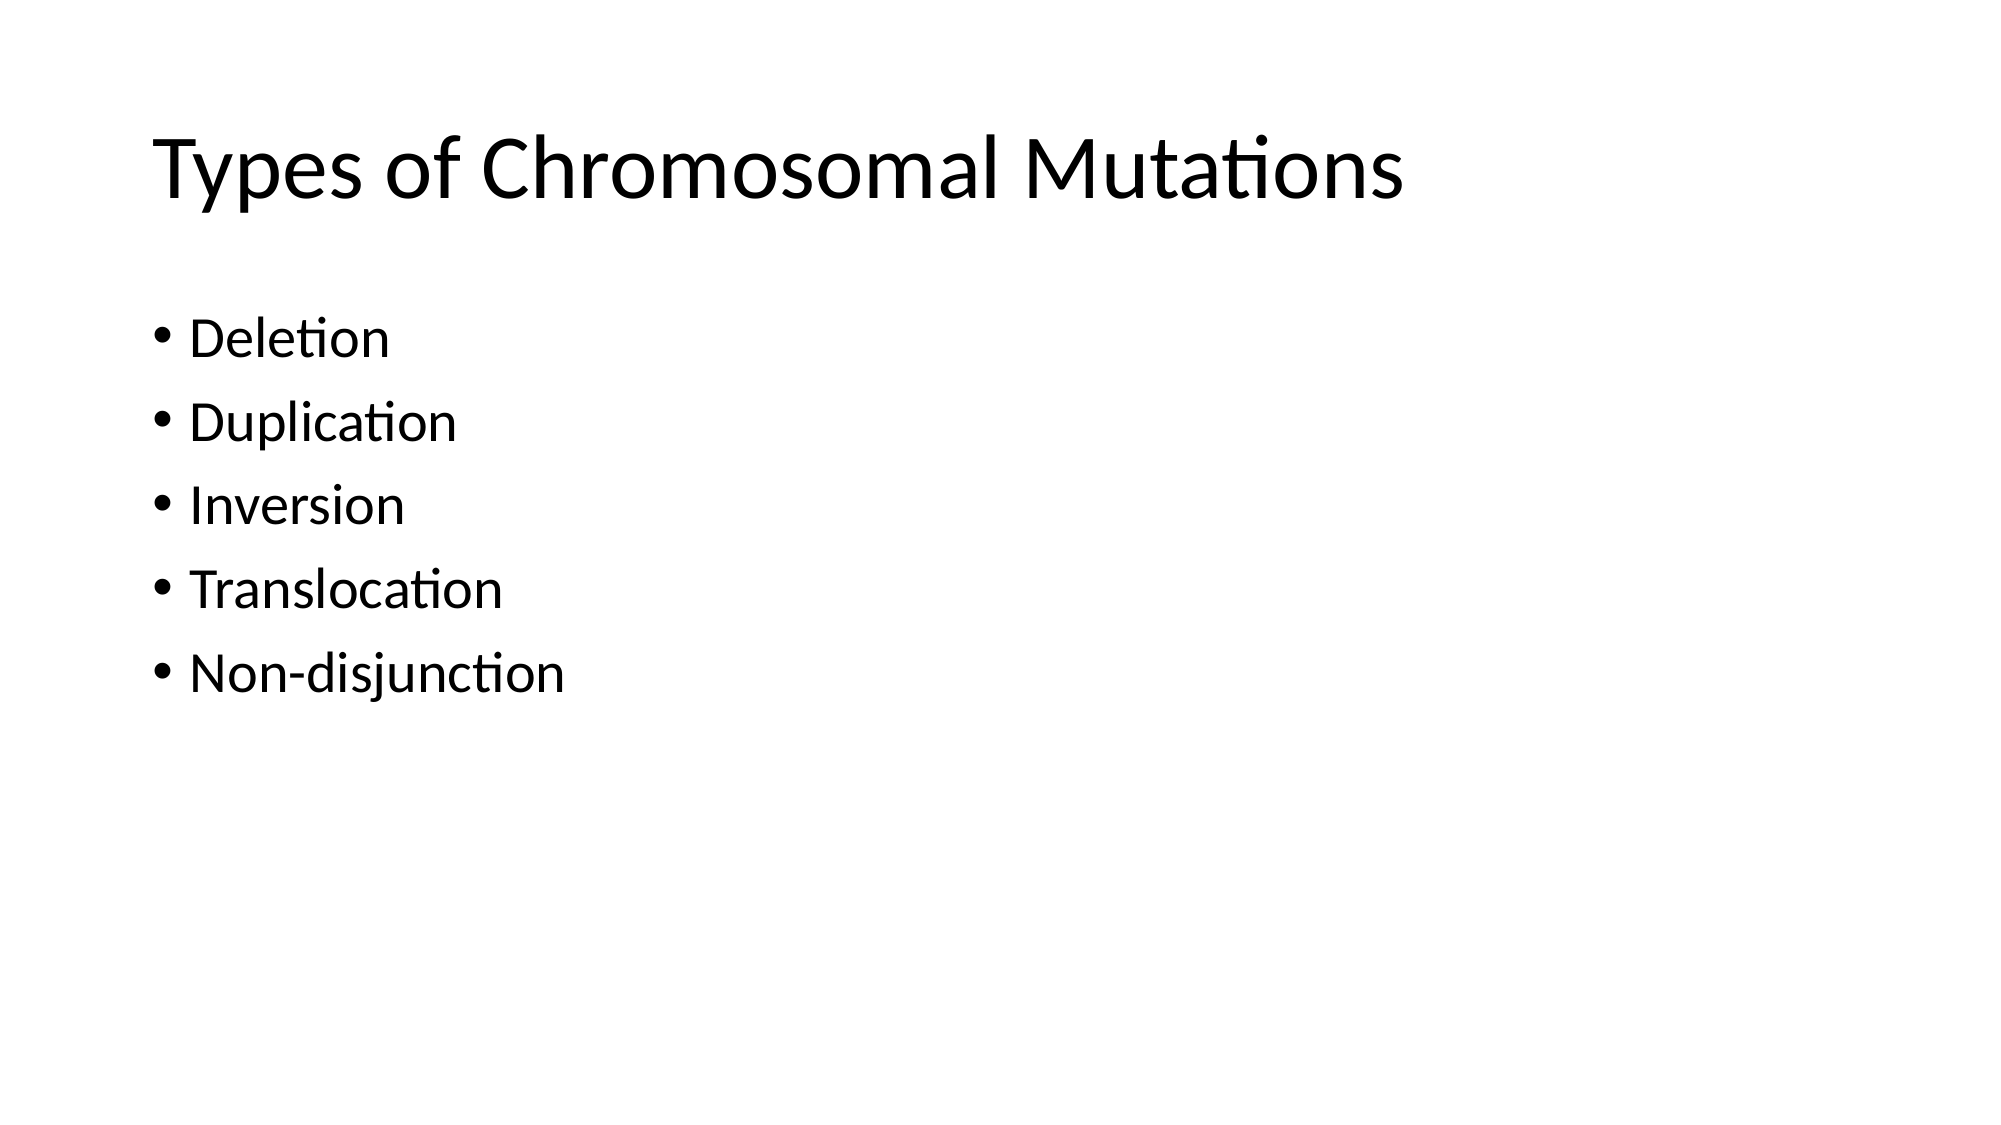

# Types of Chromosomal Mutations
Deletion
Duplication
Inversion
Translocation
Non-disjunction